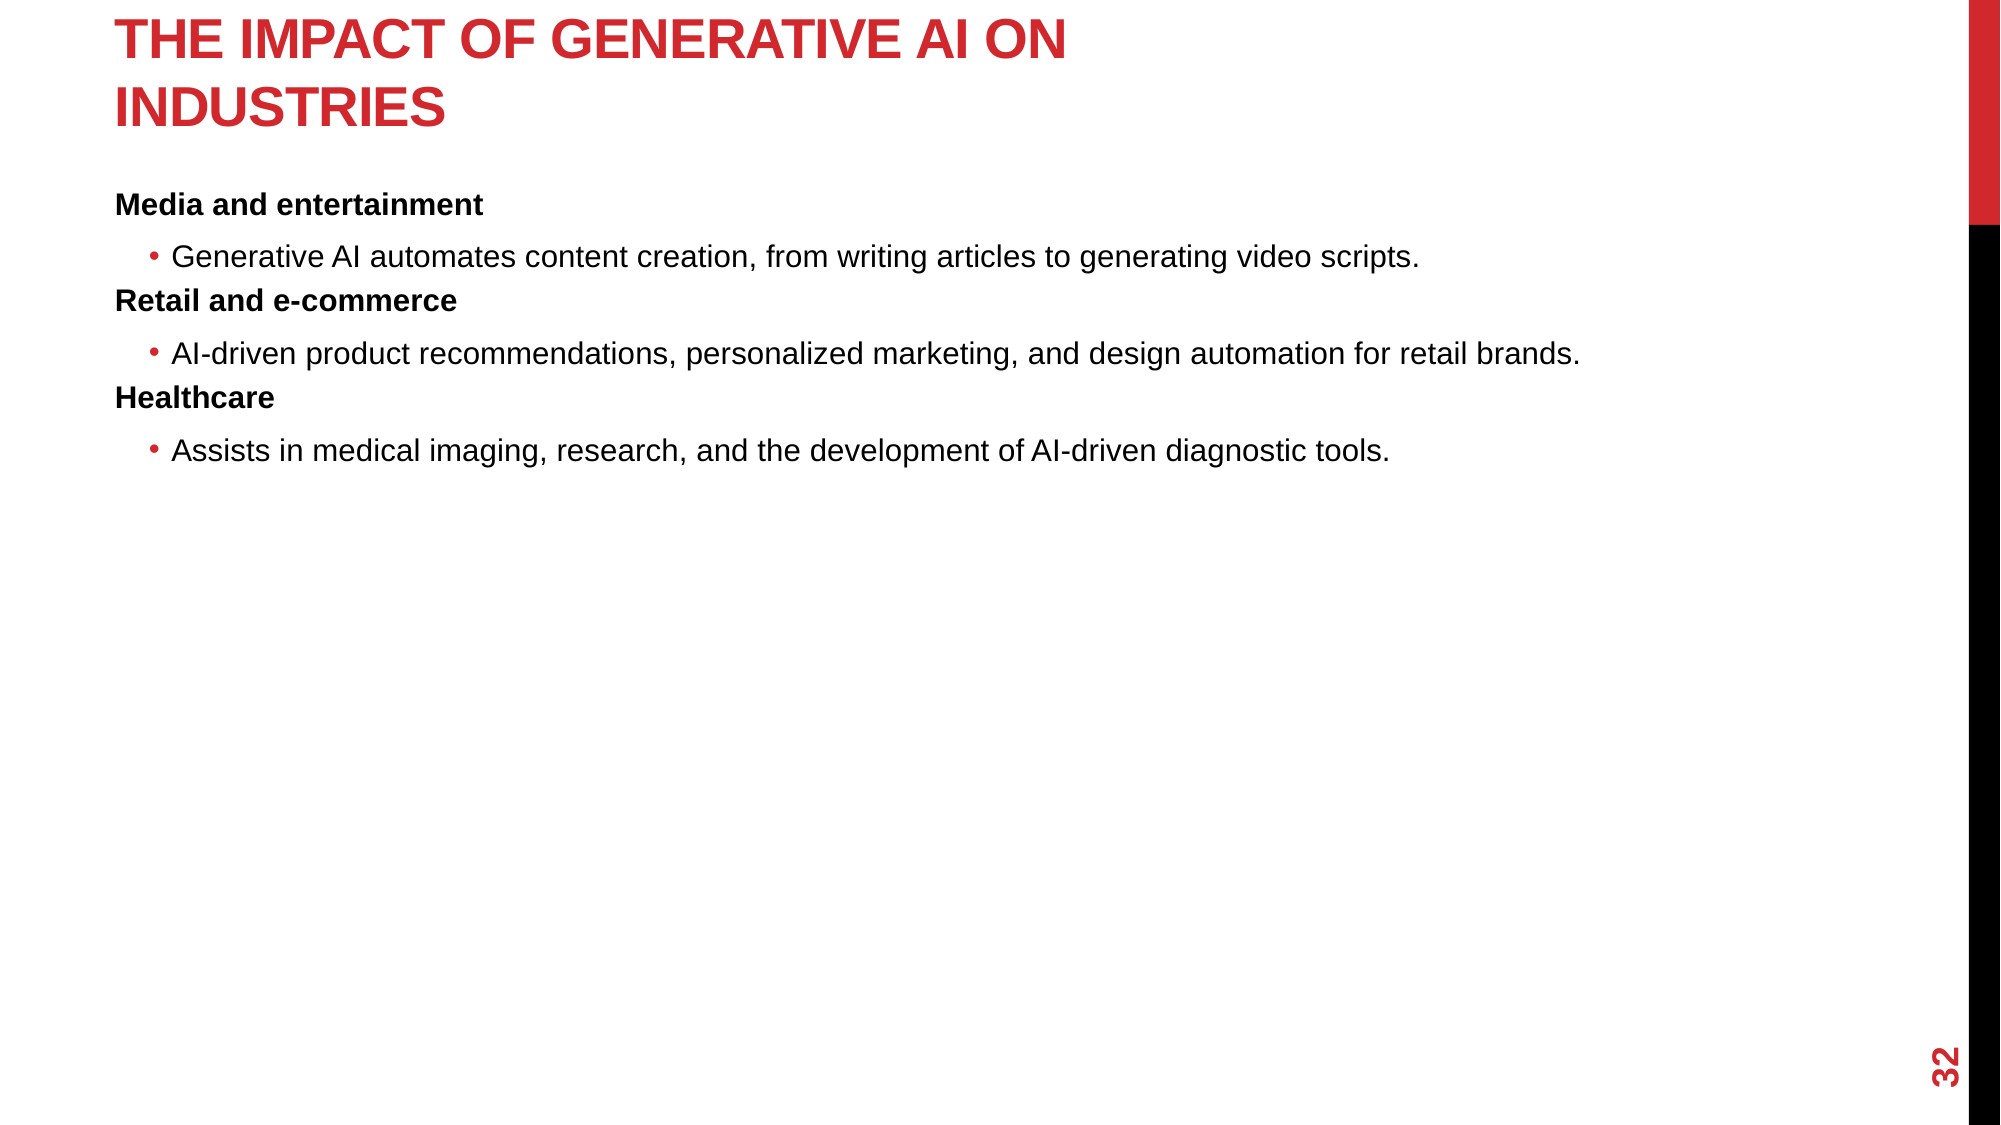

# The Impact of Generative AI on Industries
Media and entertainment
Generative AI automates content creation, from writing articles to generating video scripts.
Retail and e-commerce
AI-driven product recommendations, personalized marketing, and design automation for retail brands.
Healthcare
Assists in medical imaging, research, and the development of AI-driven diagnostic tools.
32